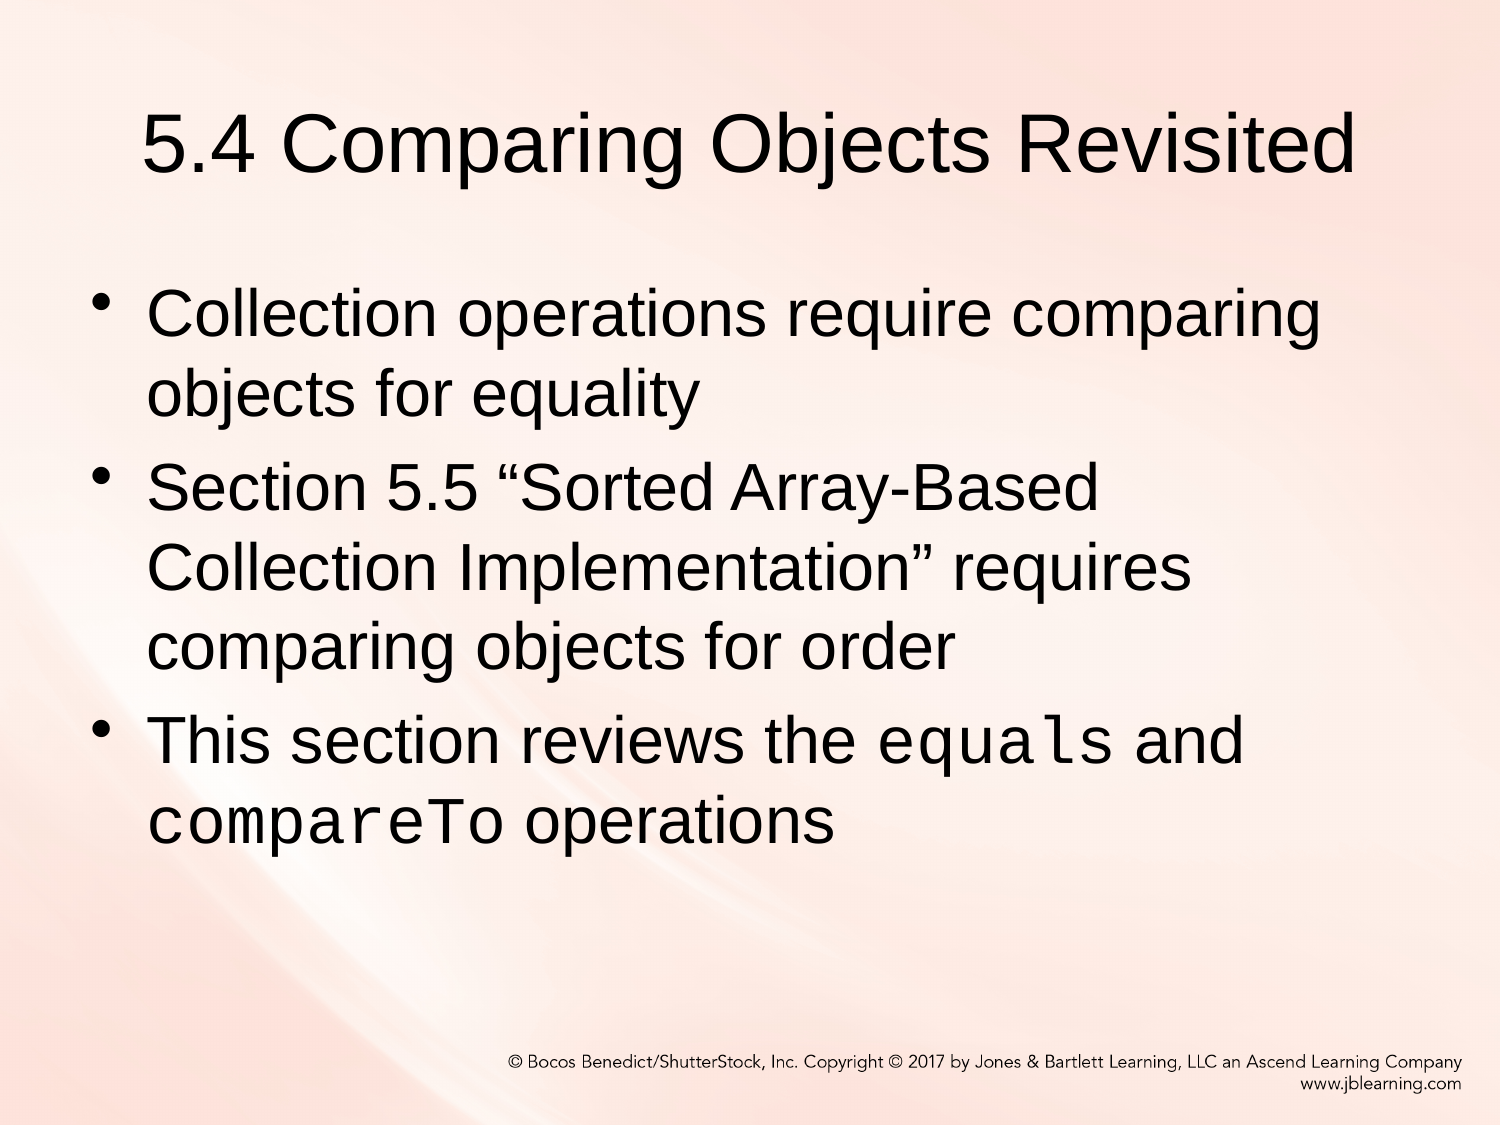

# 5.4 Comparing Objects Revisited
Collection operations require comparing objects for equality
Section 5.5 “Sorted Array-Based Collection Implementation” requires comparing objects for order
This section reviews the equals and compareTo operations